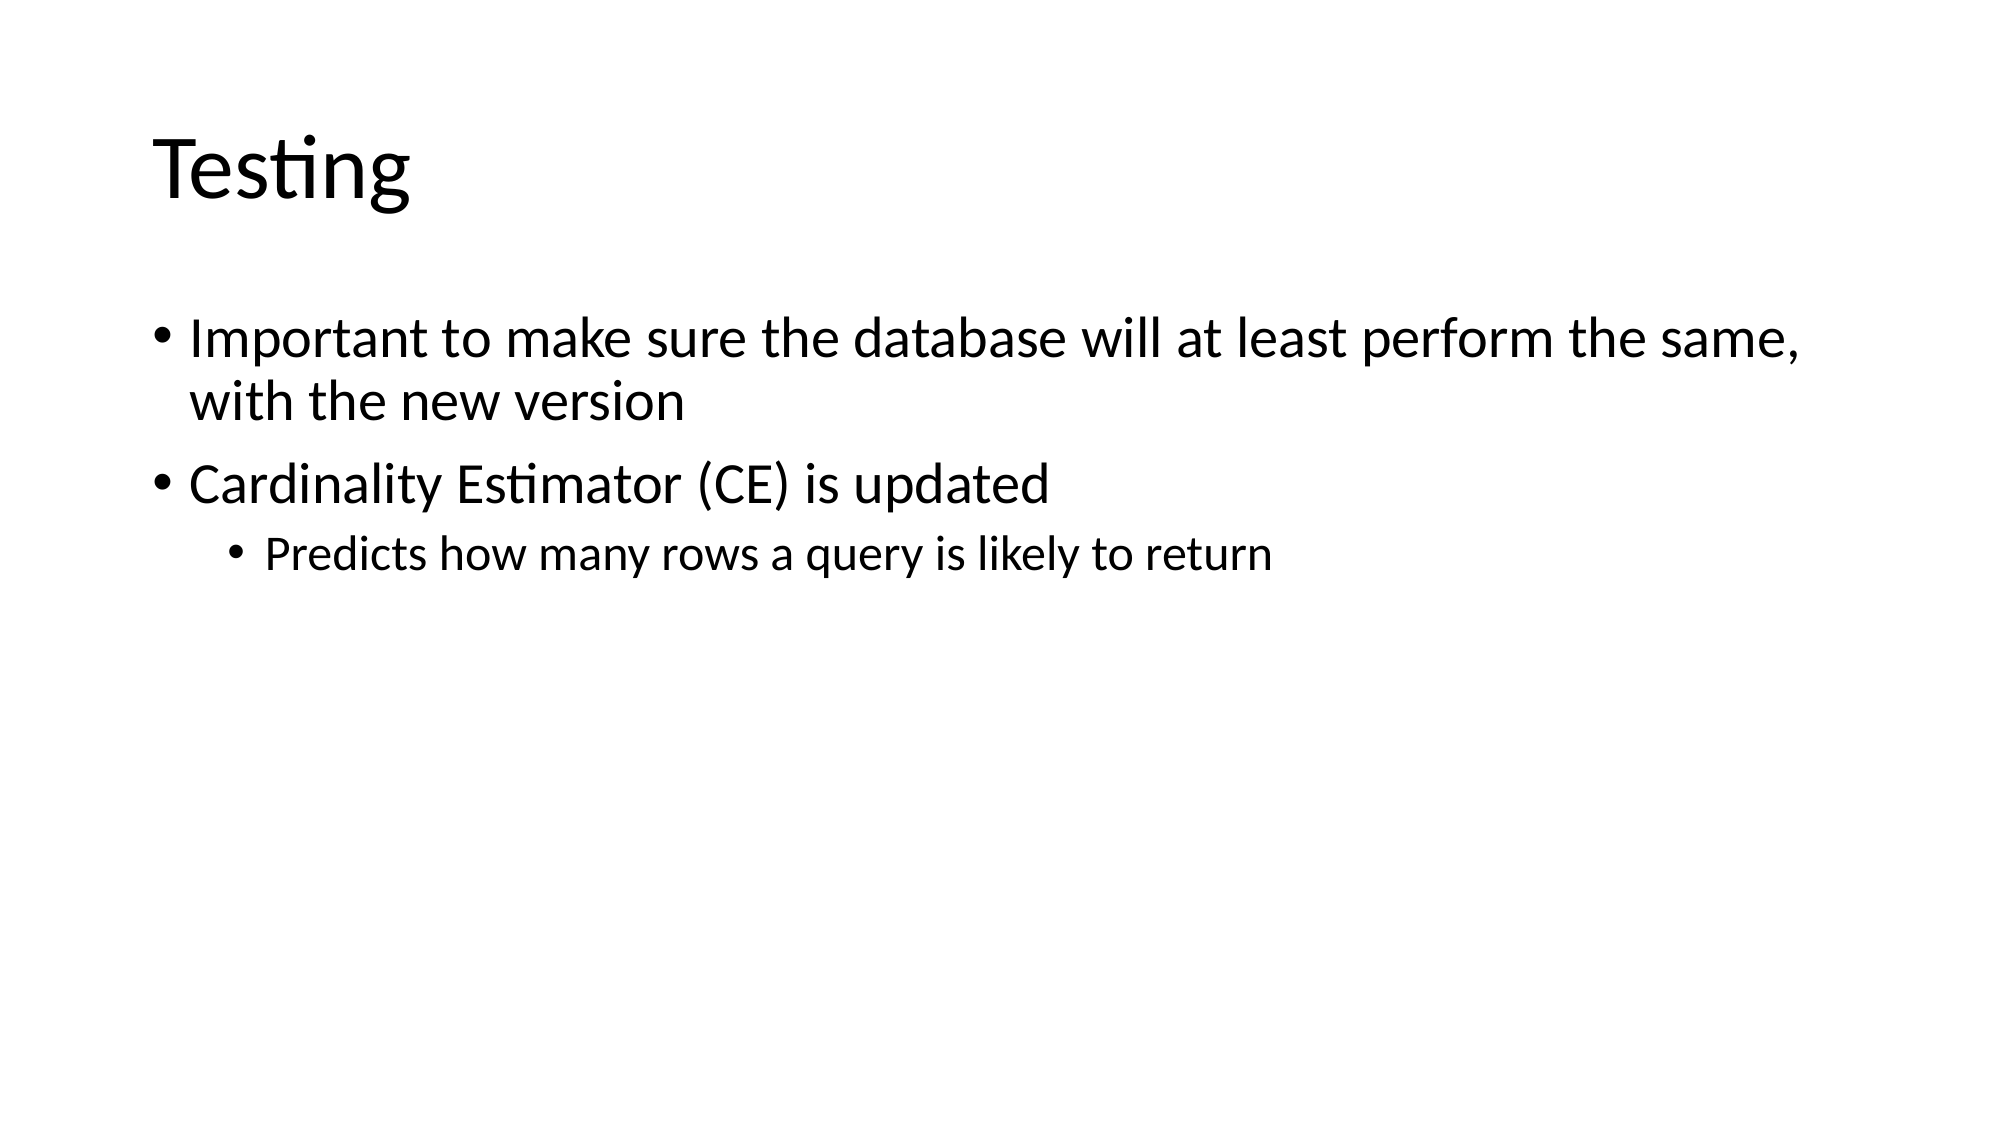

# Testing
Important to make sure the database will at least perform the same, with the new version
Cardinality Estimator (CE) is updated
Predicts how many rows a query is likely to return